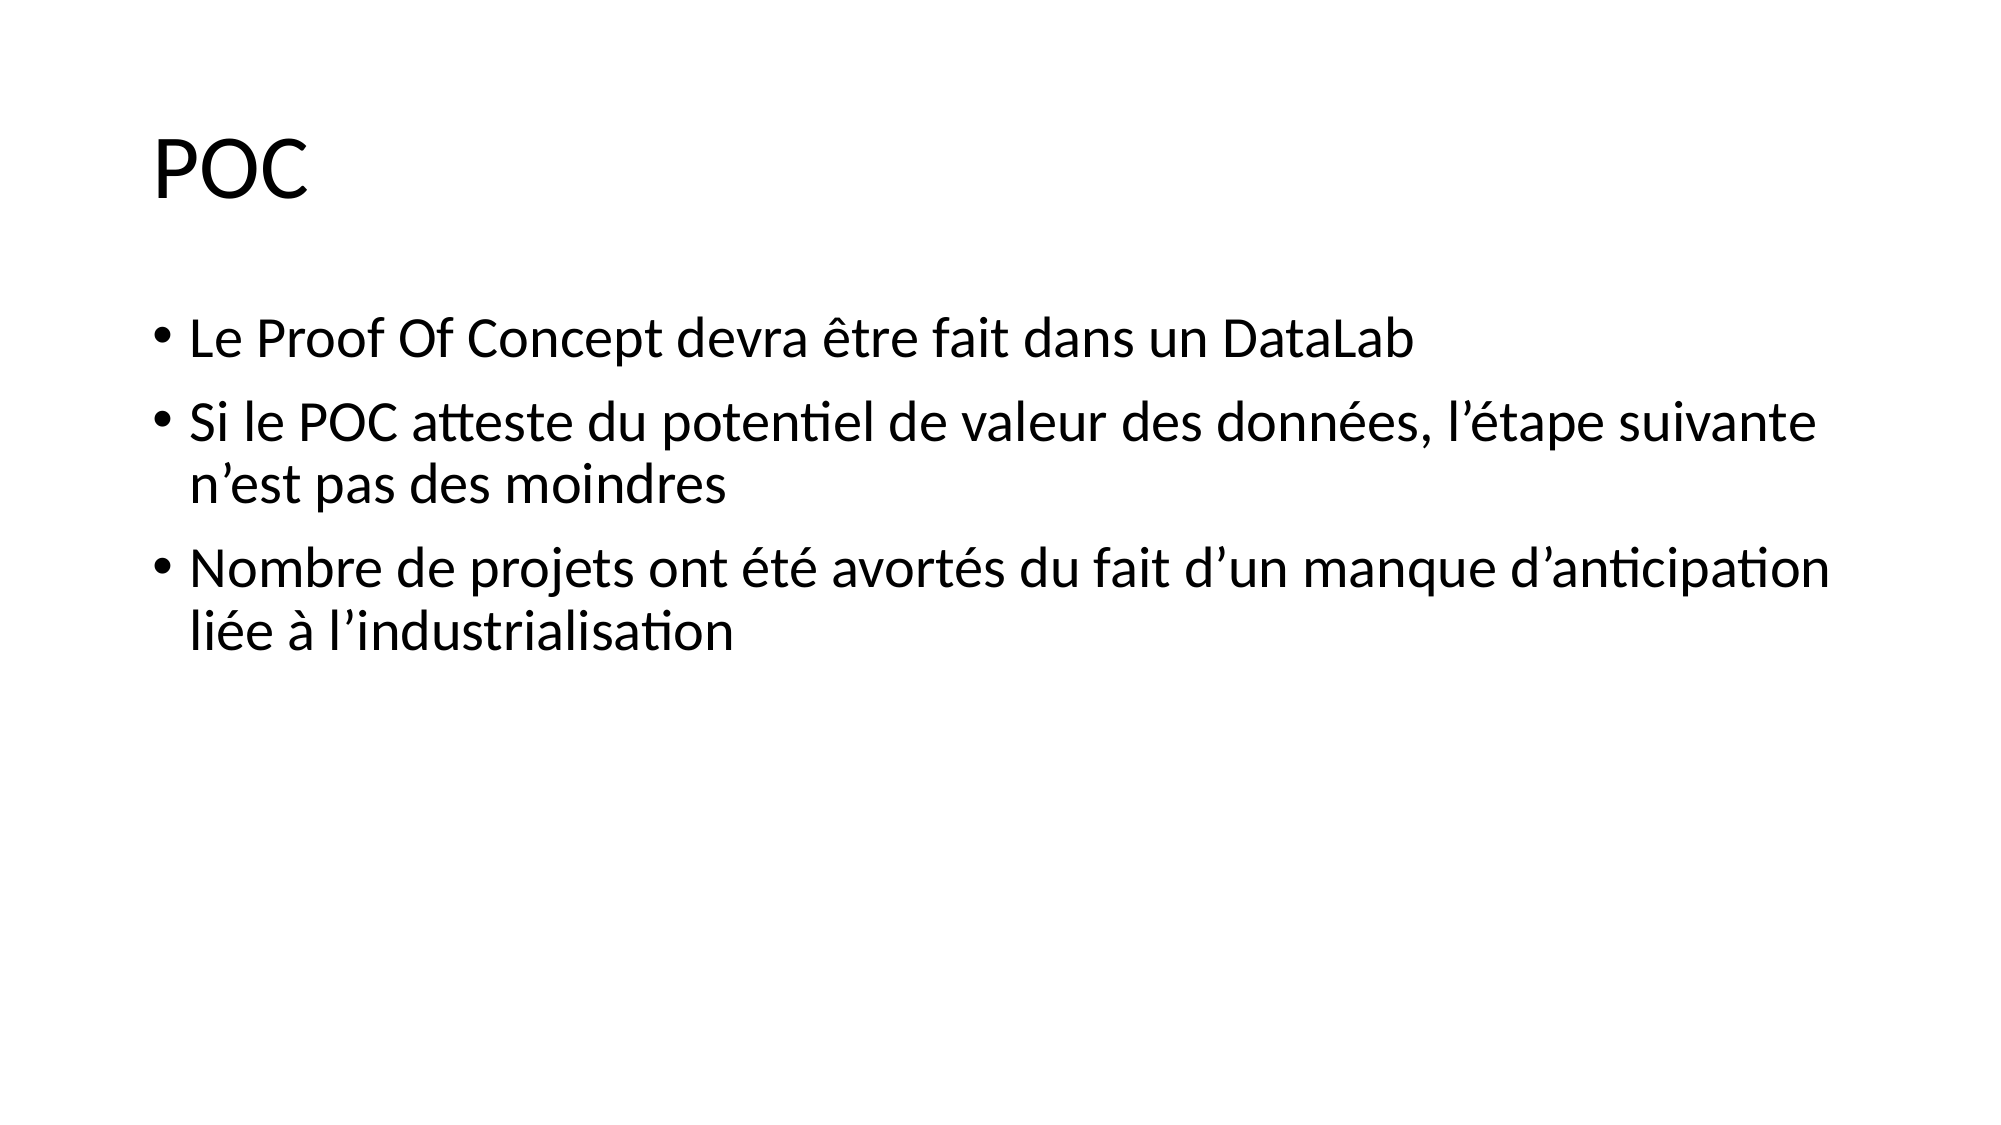

# POC
Le Proof Of Concept devra être fait dans un DataLab
Si le POC atteste du potentiel de valeur des données, l’étape suivante n’est pas des moindres
Nombre de projets ont été avortés du fait d’un manque d’anticipation liée à l’industrialisation